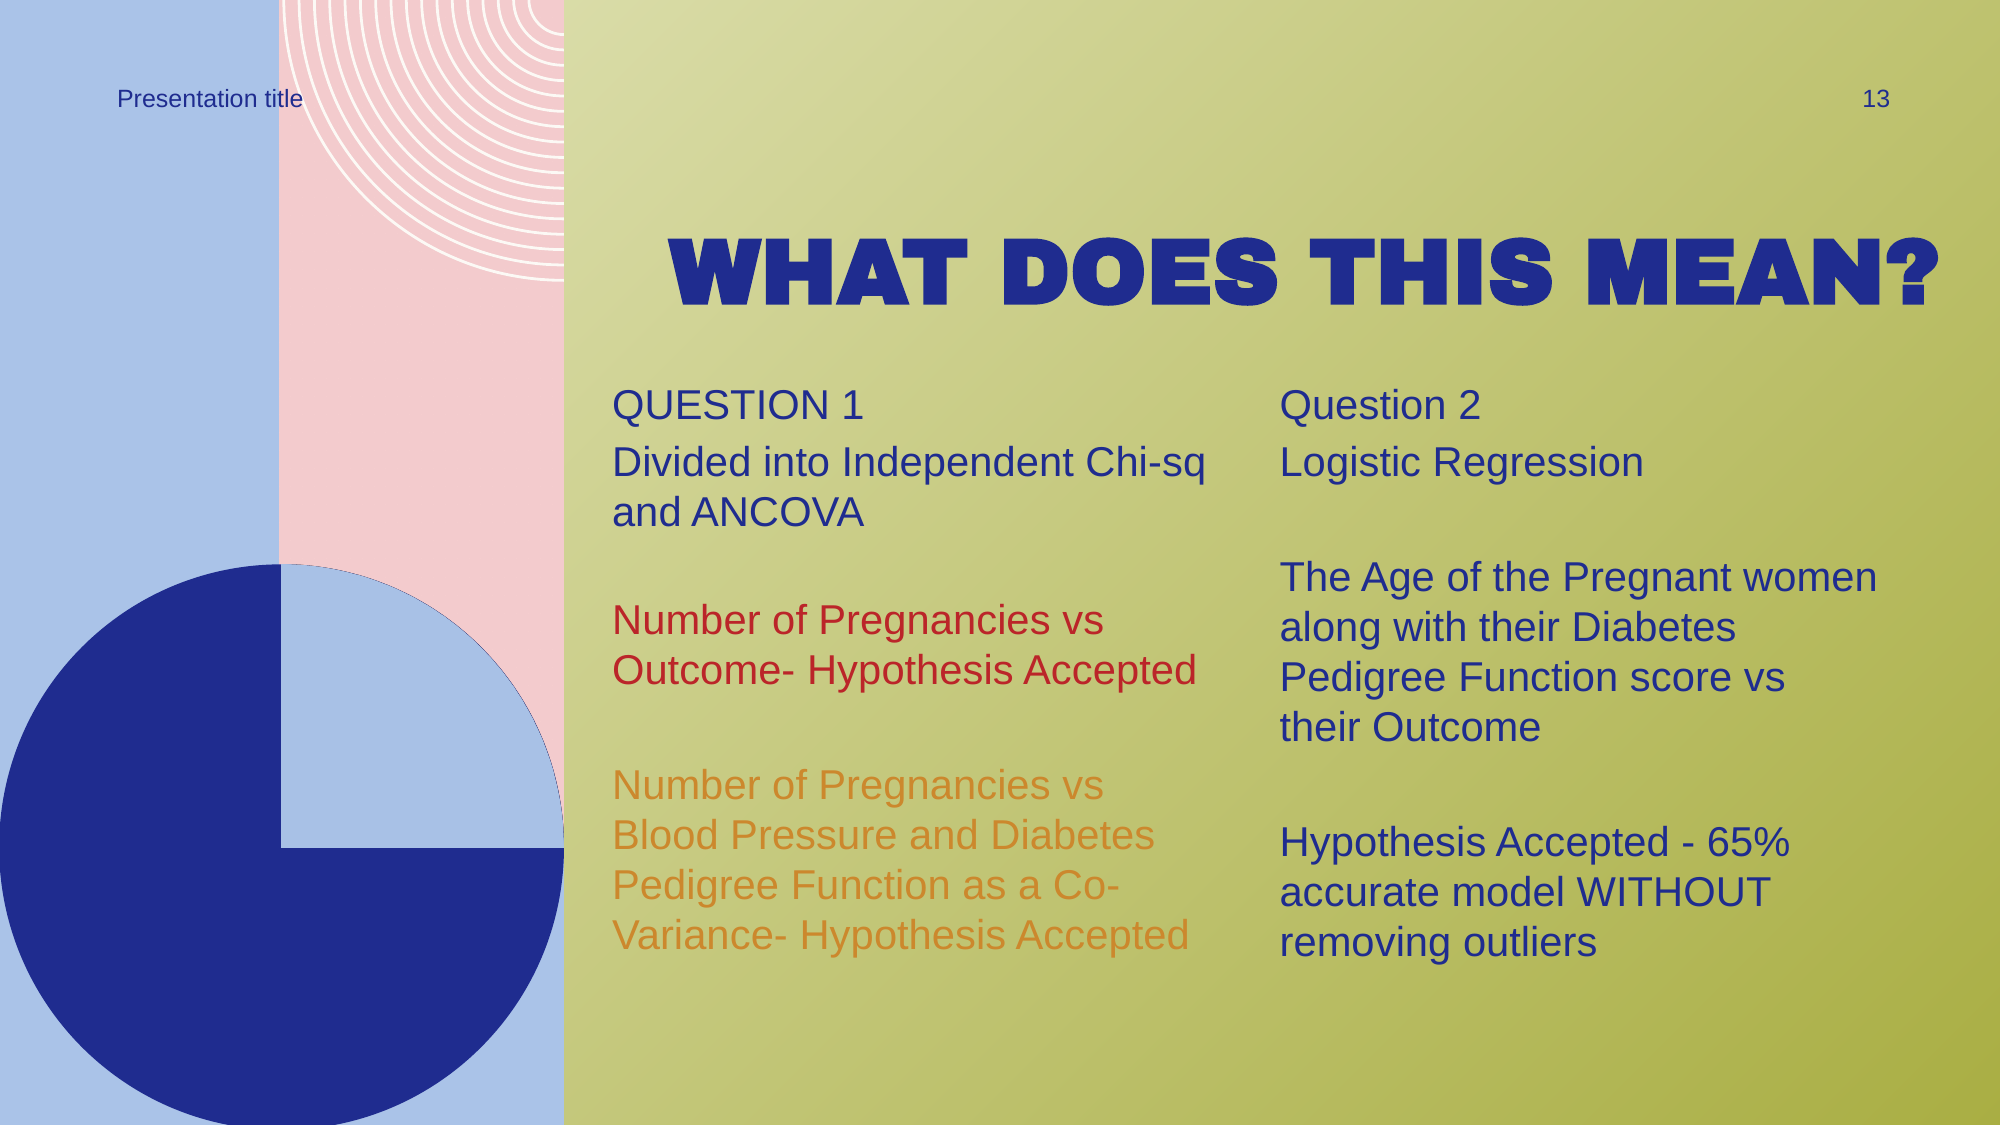

Presentation title
13
# WHAT DOES THIS MEAN?
QUESTION 1
Divided into Independent Chi-sq and ANCOVA
Number of Pregnancies vs Outcome- Hypothesis Accepted

Number of Pregnancies vs Blood Pressure and Diabetes Pedigree Function as a Co-Variance- Hypothesis Accepted

Question 2
Logistic Regression

The Age of the Pregnant women along with their Diabetes Pedigree Function score vs their Outcome

Hypothesis Accepted - 65% accurate model WITHOUT removing outliers